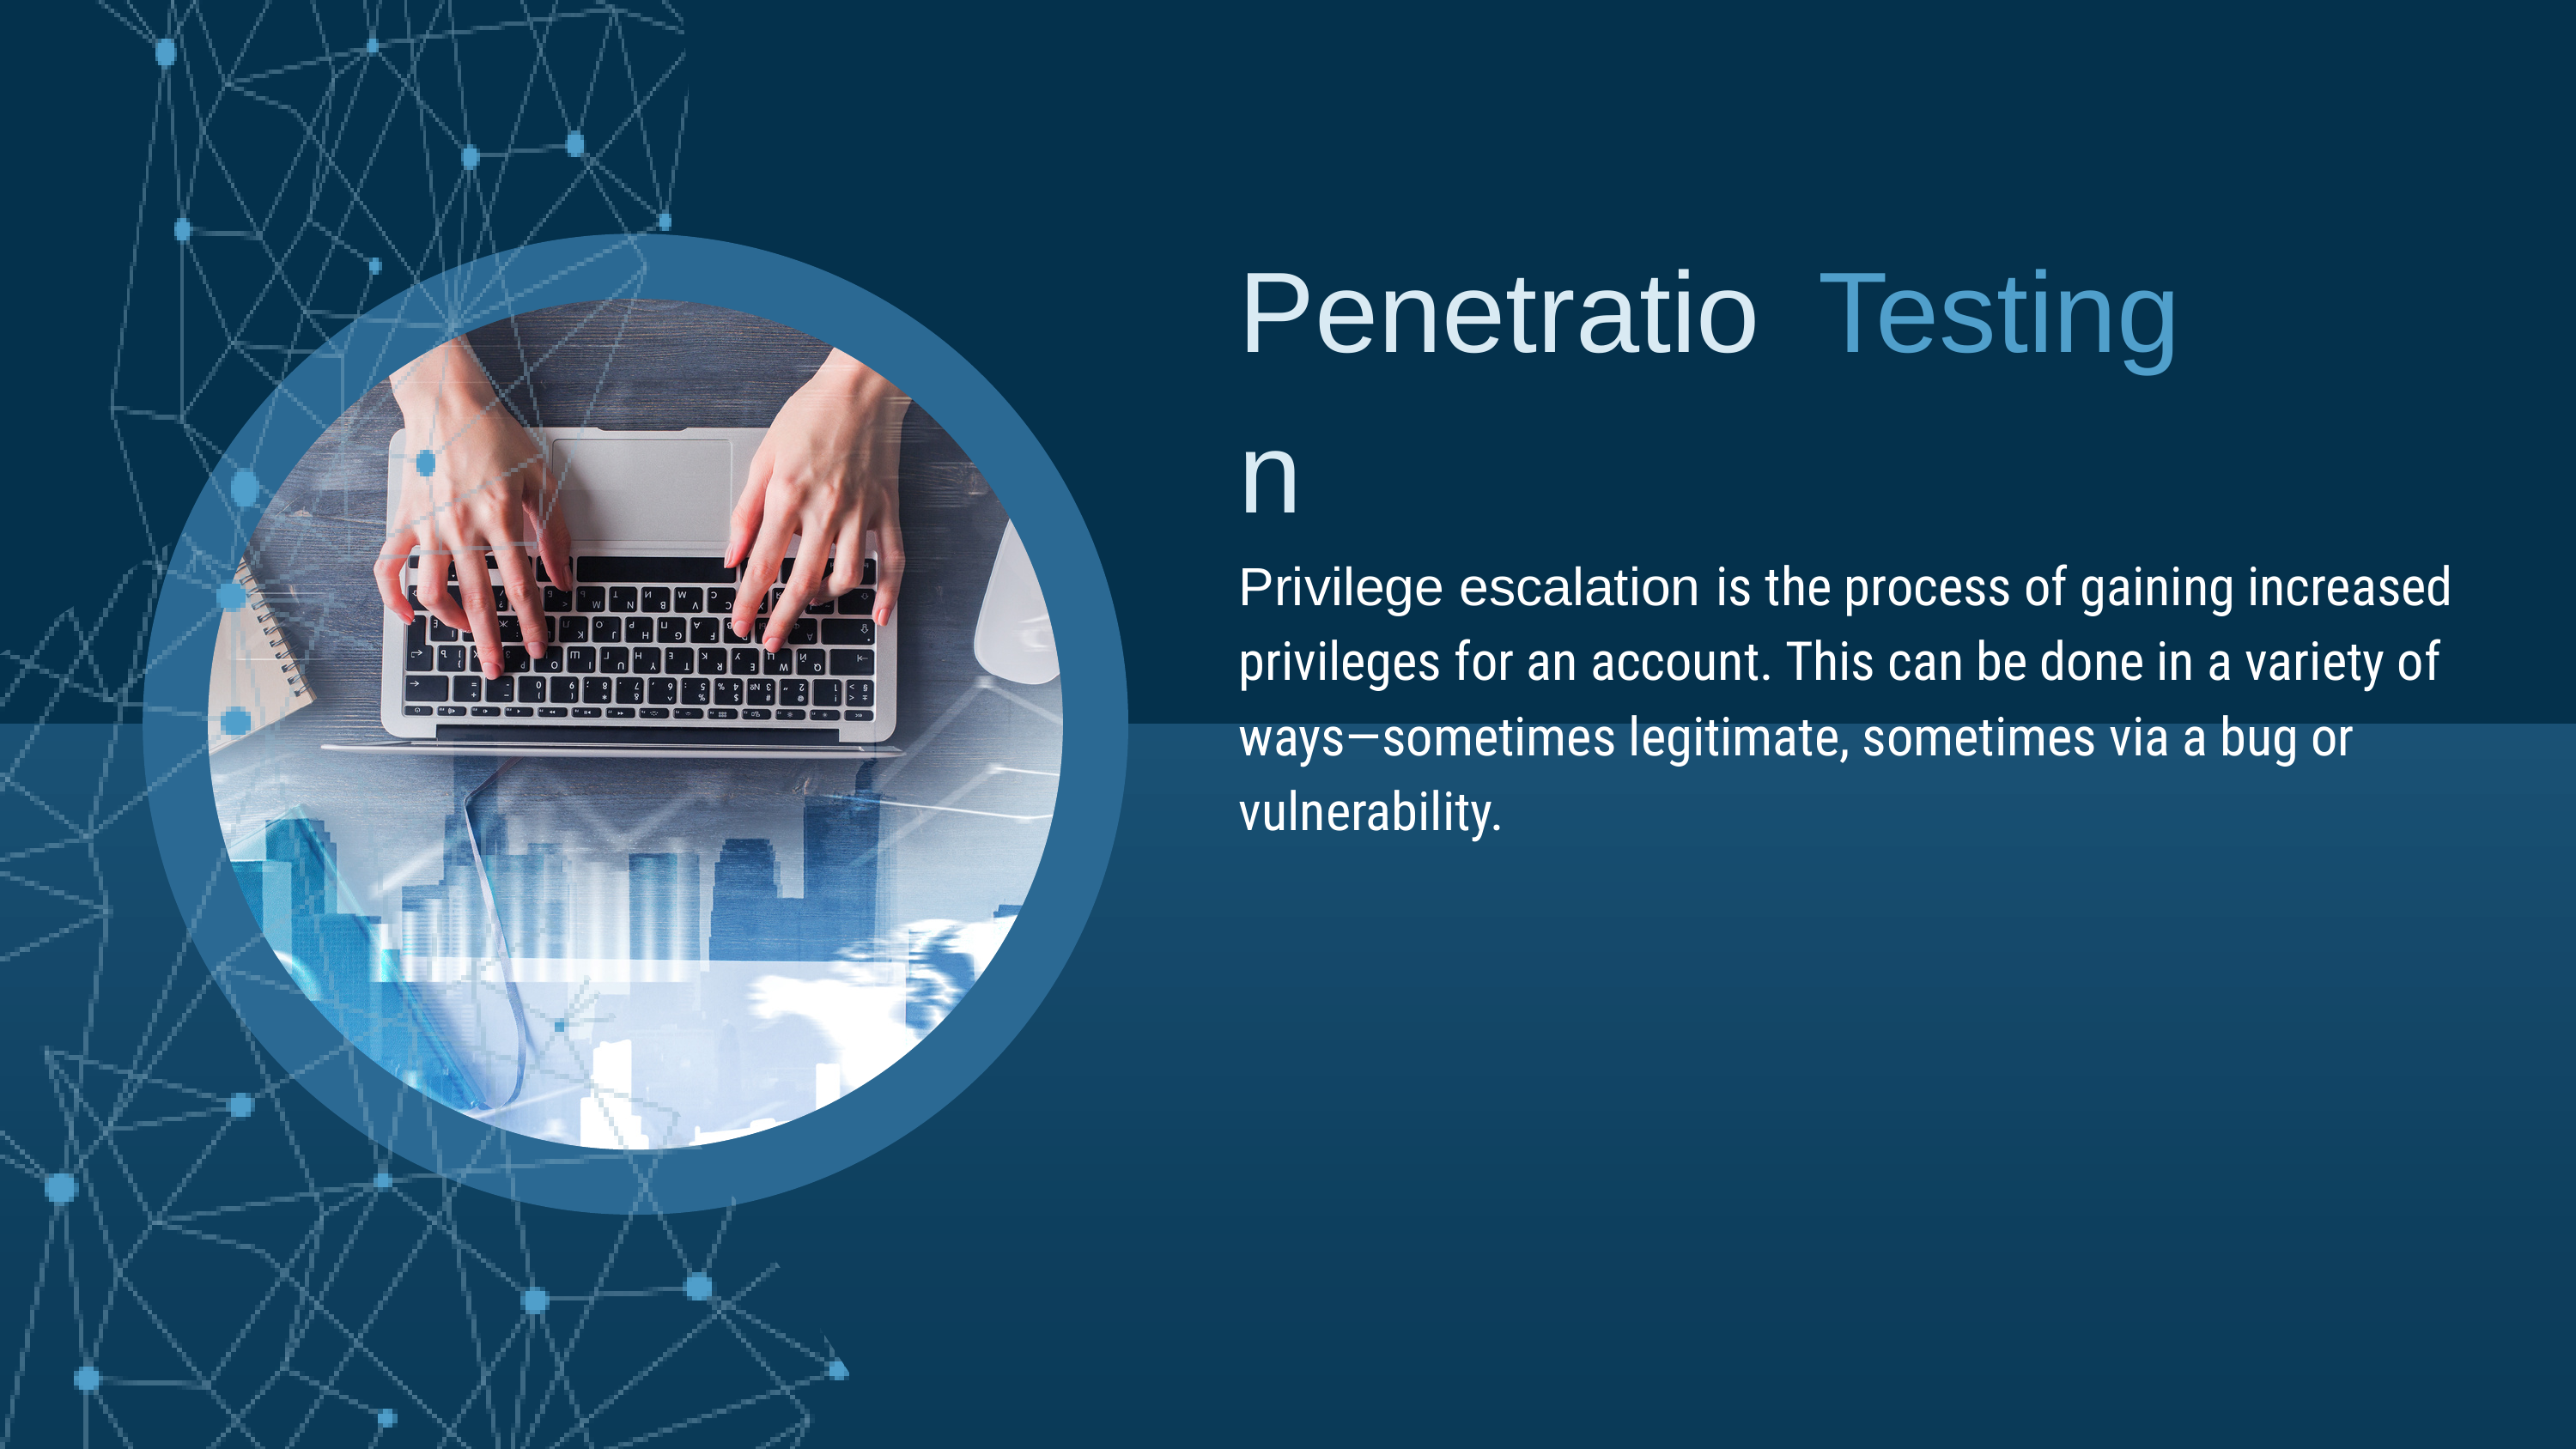

Penetration
Testing

Privilege escalation is the process of gaining increased privileges for an account. This can be done in a variety of ways—sometimes legitimate, sometimes via a bug or vulnerability.